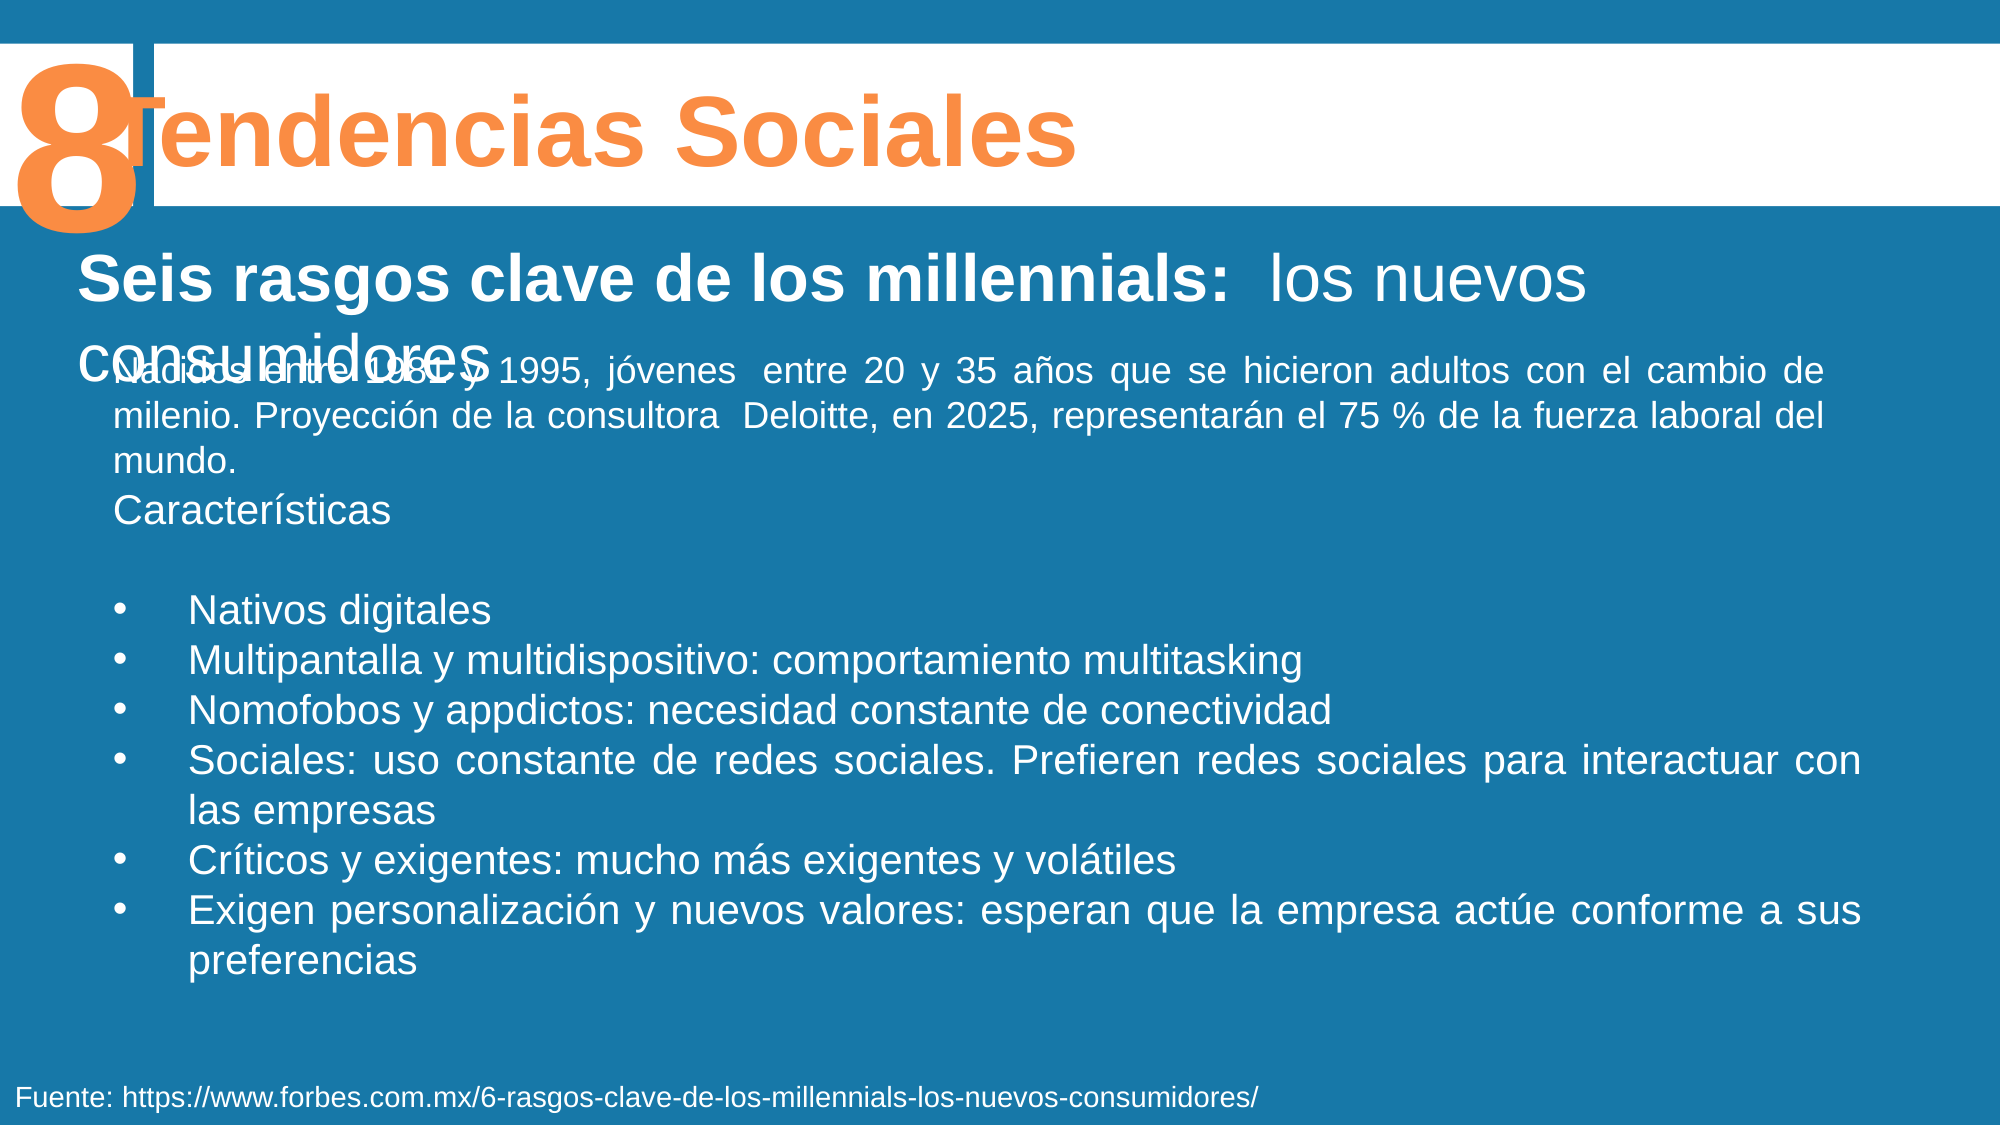

8

Tendencias Sociales
Seis rasgos clave de los millennials:  los nuevos consumidores
Nacidos entre 1981 y 1995, jóvenes  entre 20 y 35 años que se hicieron adultos con el cambio de milenio. Proyección de la consultora  Deloitte, en 2025, representarán el 75 % de la fuerza laboral del mundo.
Características

Nativos digitales
Multipantalla y multidispositivo: comportamiento multitasking
Nomofobos y appdictos: necesidad constante de conectividad
Sociales: uso constante de redes sociales. Prefieren redes sociales para interactuar con las empresas
Críticos y exigentes: mucho más exigentes y volátiles
Exigen personalización y nuevos valores: esperan que la empresa actúe conforme a sus preferencias

Fuente: https://www.forbes.com.mx/6-rasgos-clave-de-los-millennials-los-nuevos-consumidores/